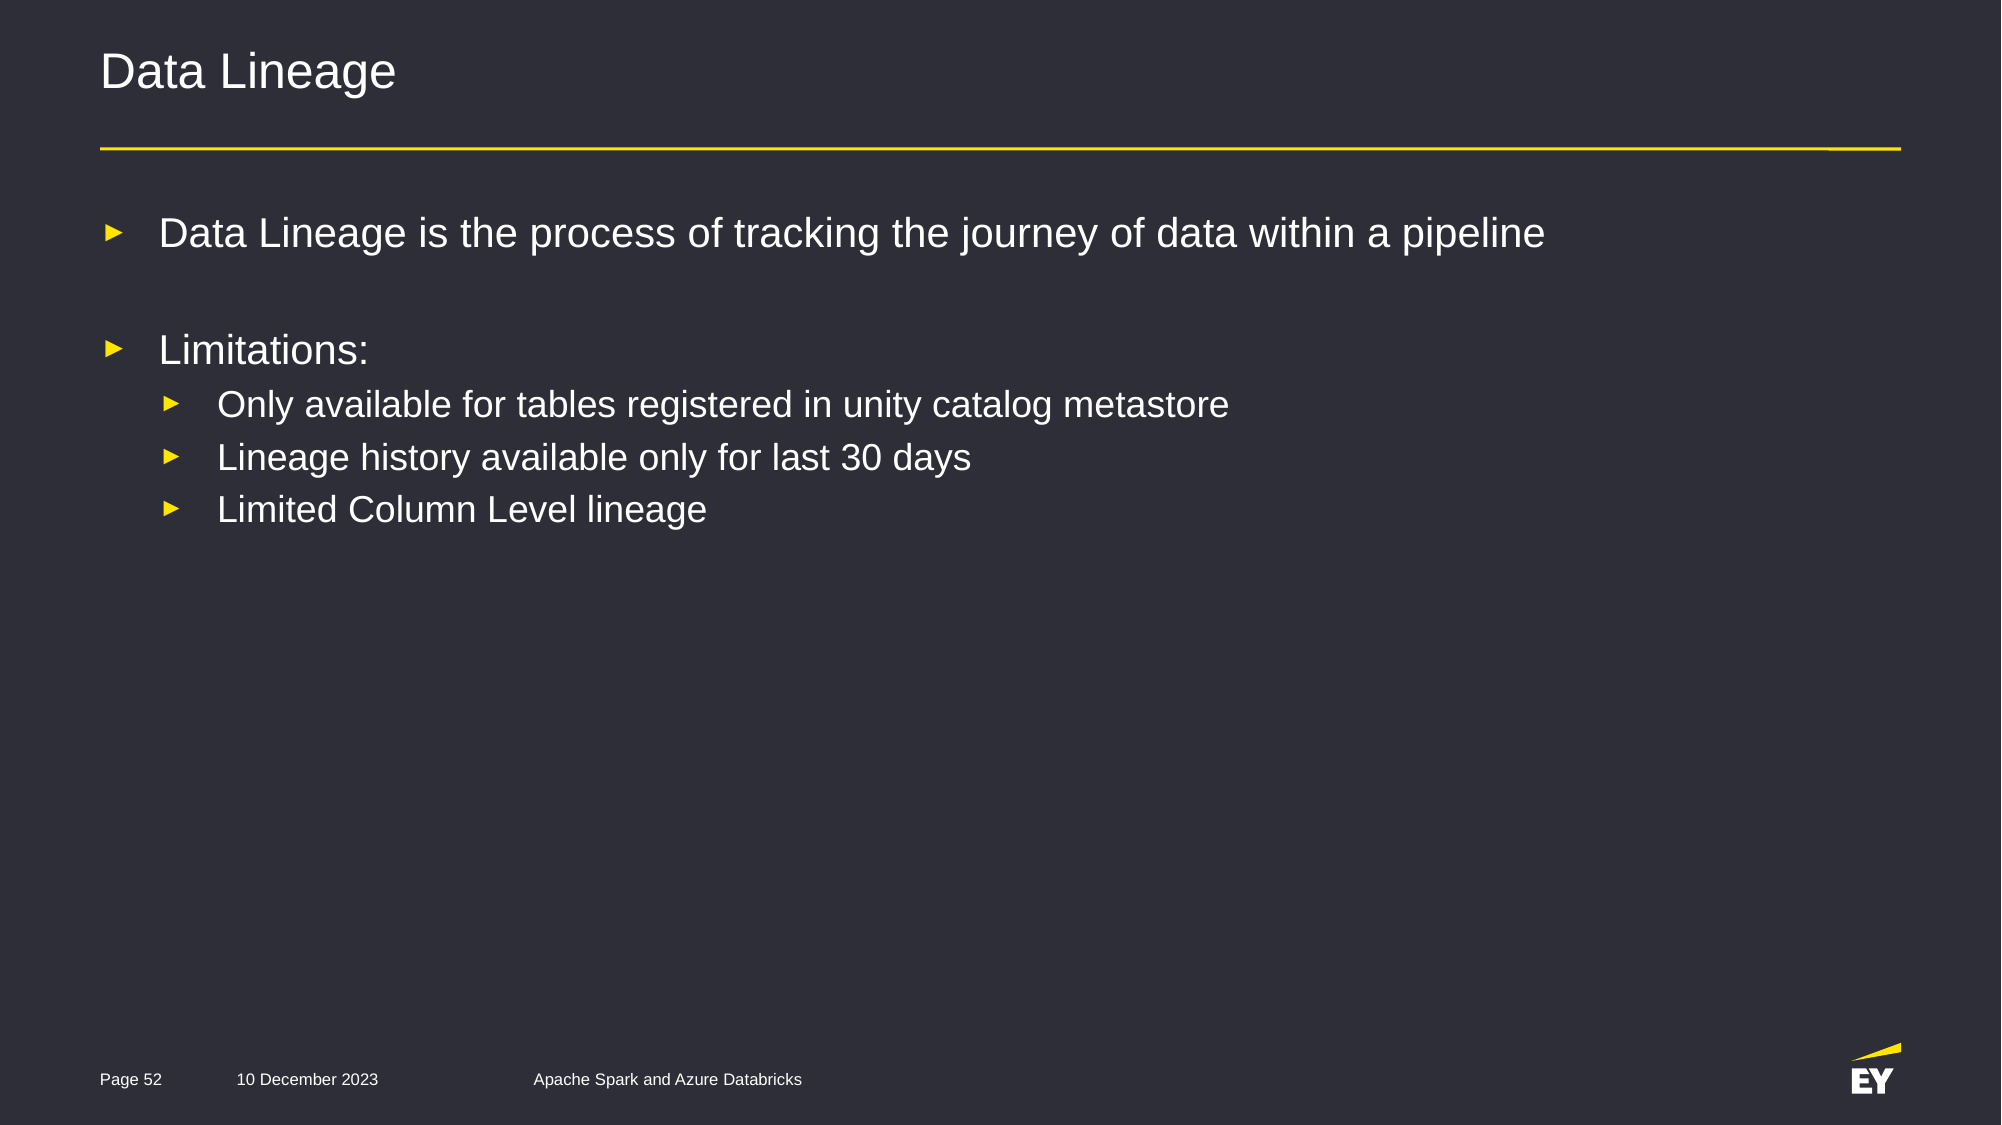

# Data Lineage
Data Lineage is the process of tracking the journey of data within a pipeline

Limitations:
Only available for tables registered in unity catalog metastore
Lineage history available only for last 30 days
Limited Column Level lineage